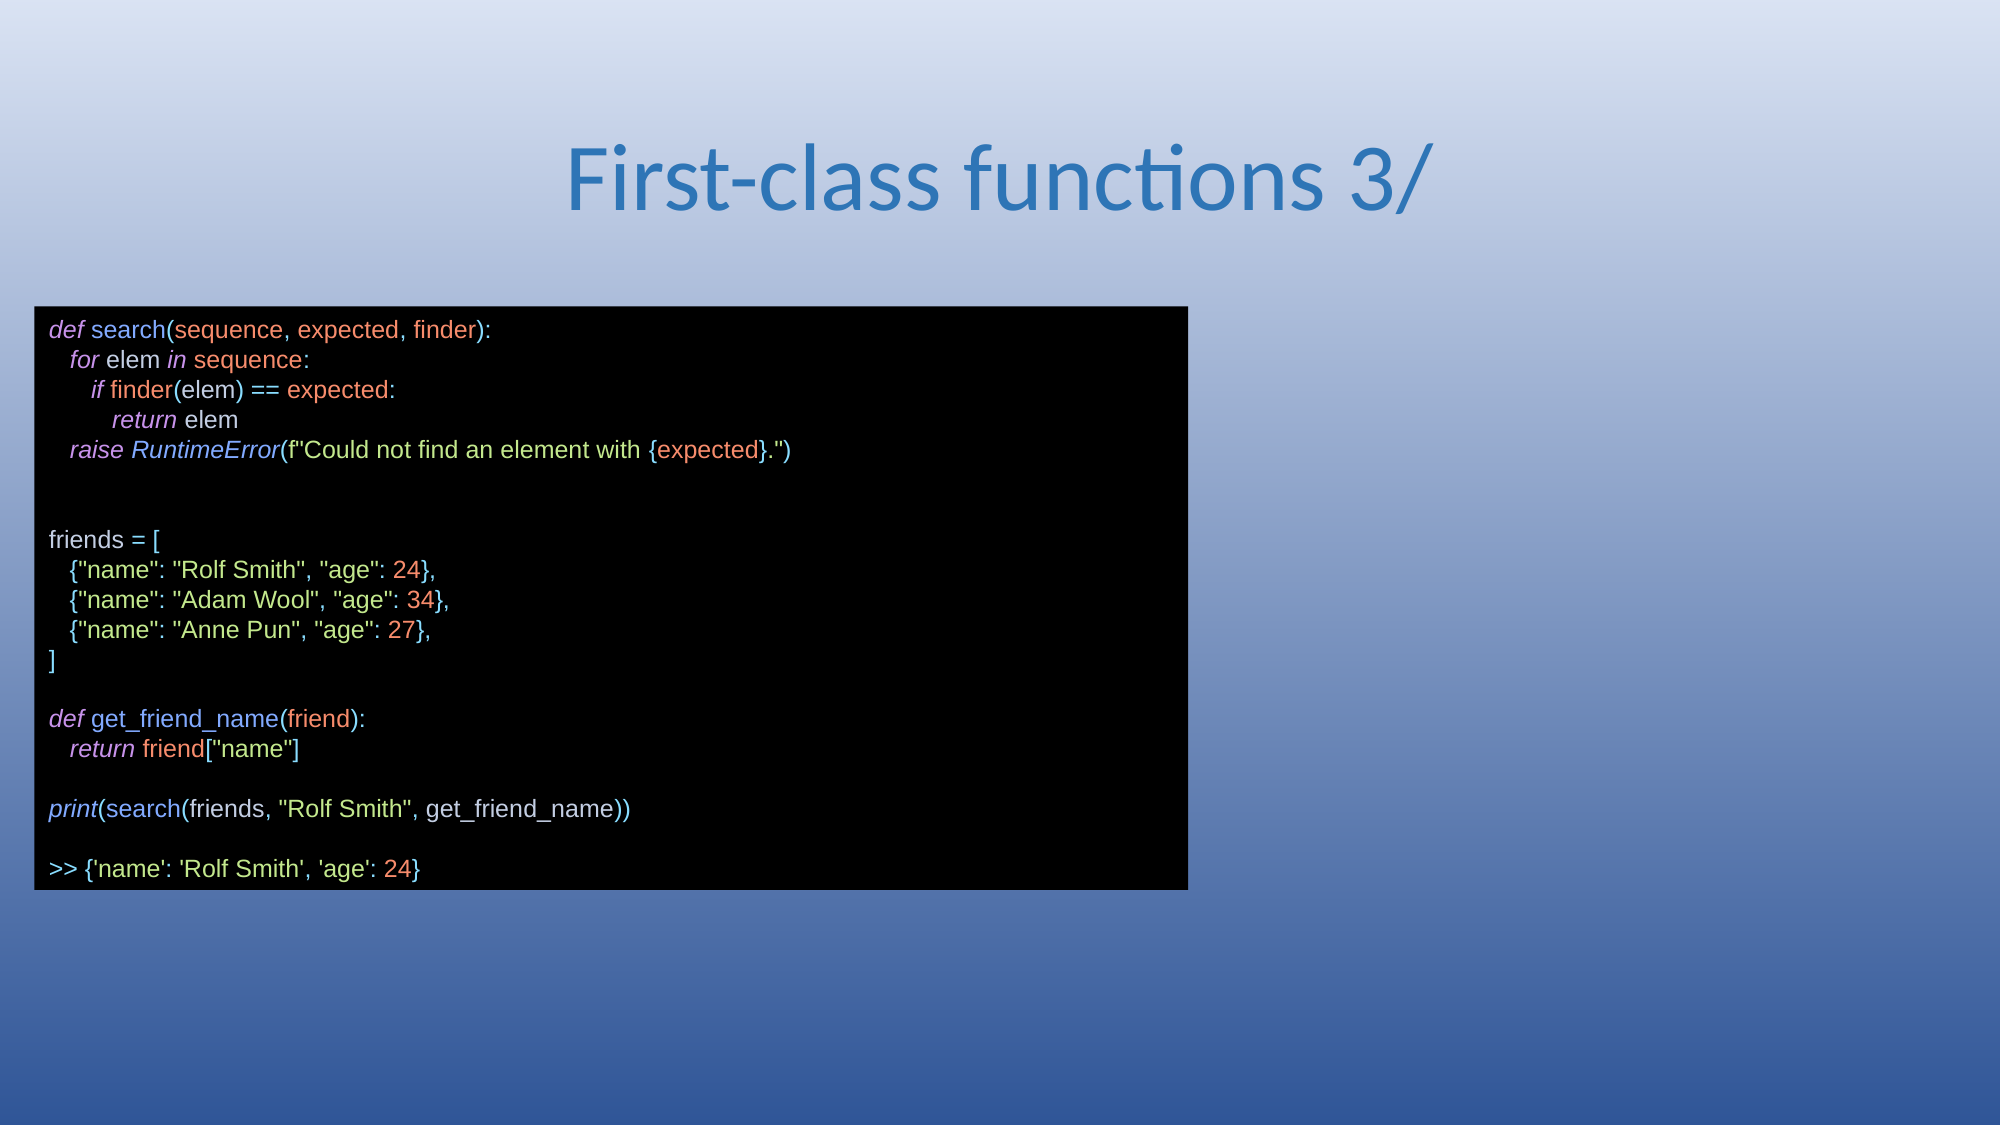

# First-class functions 3/
def search(sequence, expected, finder):
   for elem in sequence:
      if finder(elem) == expected:
         return elem
   raise RuntimeError(f"Could not find an element with {expected}.")
friends = [
   {"name": "Rolf Smith", "age": 24},
   {"name": "Adam Wool", "age": 34},
   {"name": "Anne Pun", "age": 27},
]
def get_friend_name(friend):
   return friend["name"]
print(search(friends, "Rolf Smith", get_friend_name))
>> {'name': 'Rolf Smith', 'age': 24}

134